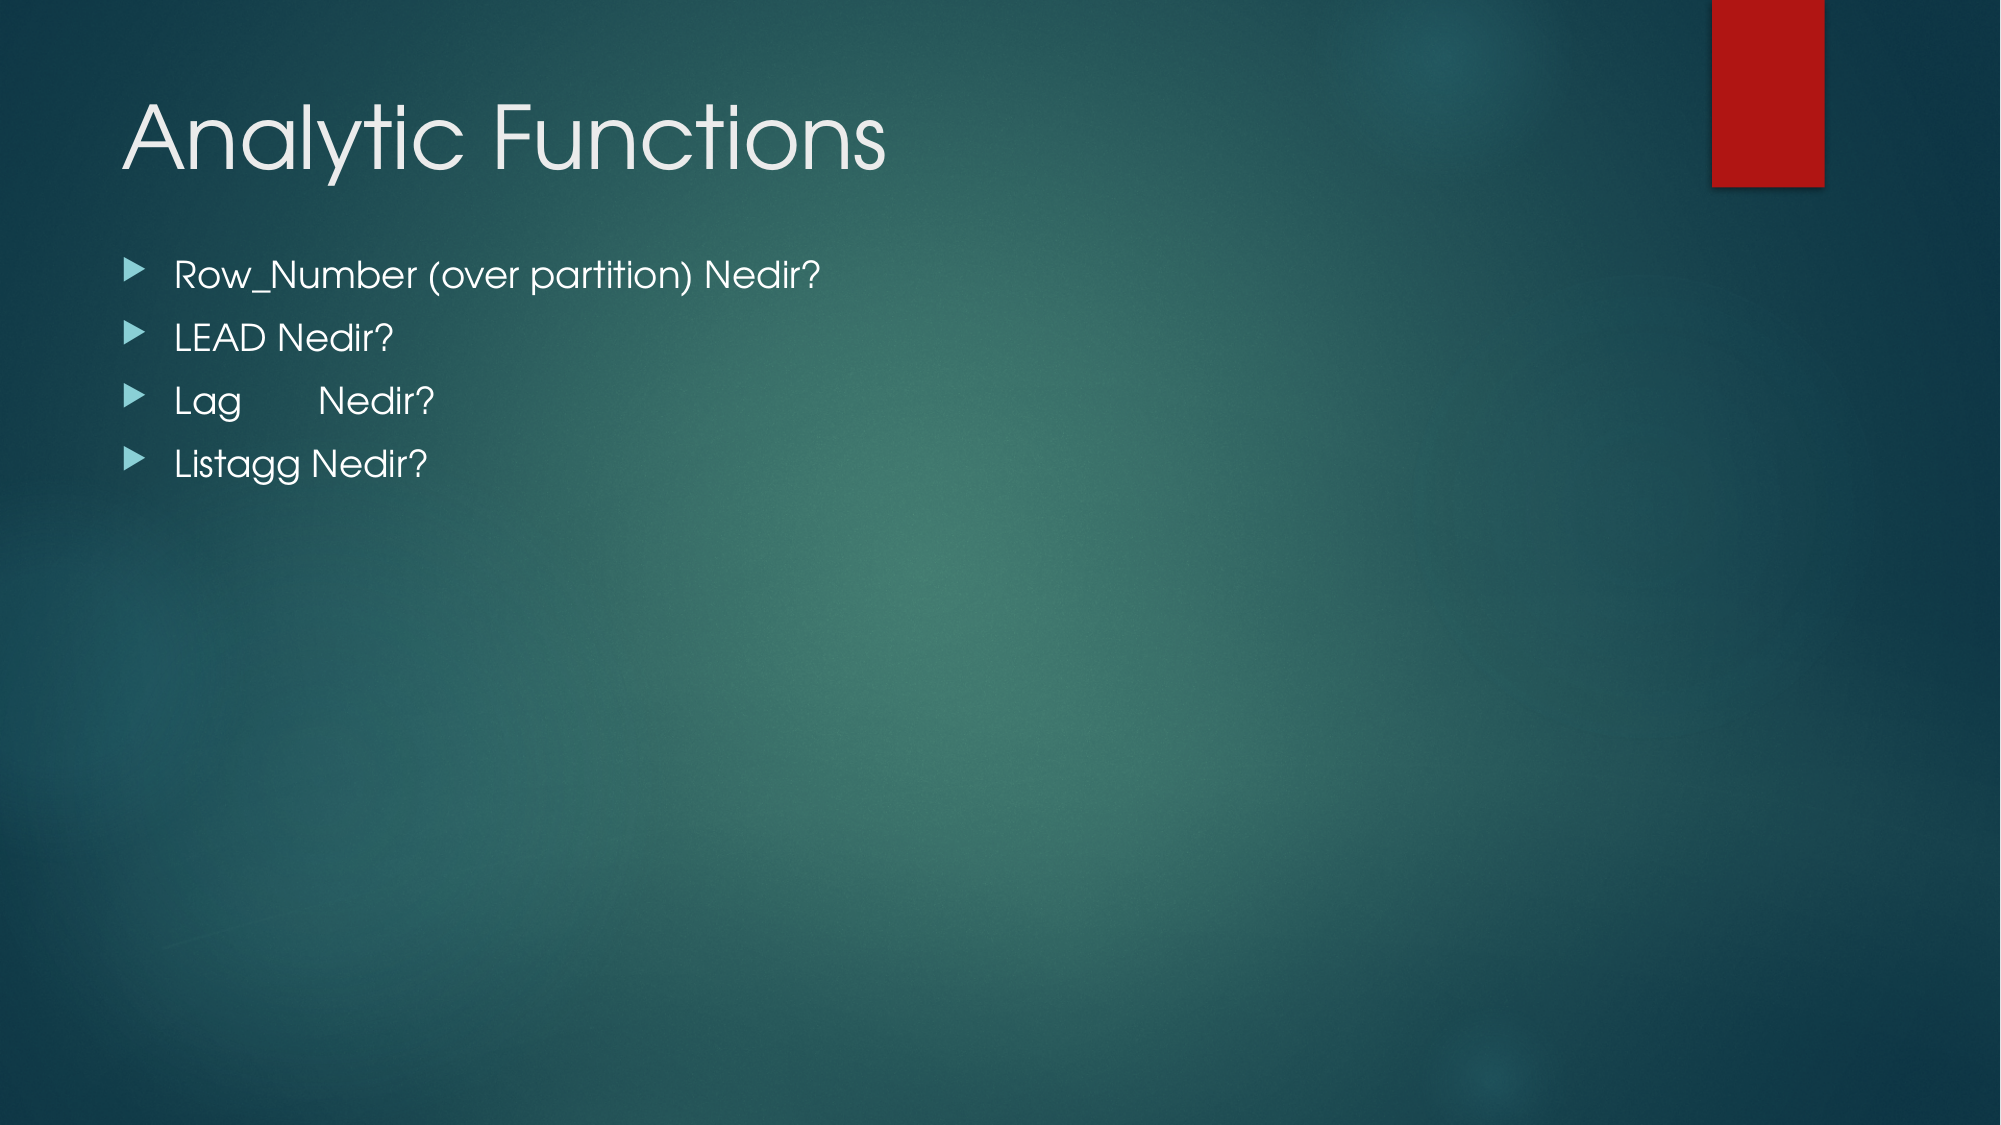

# Analytic Functions
Row_Number (over partition) Nedir?
LEAD Nedir?
Lag	 Nedir?
Listagg Nedir?